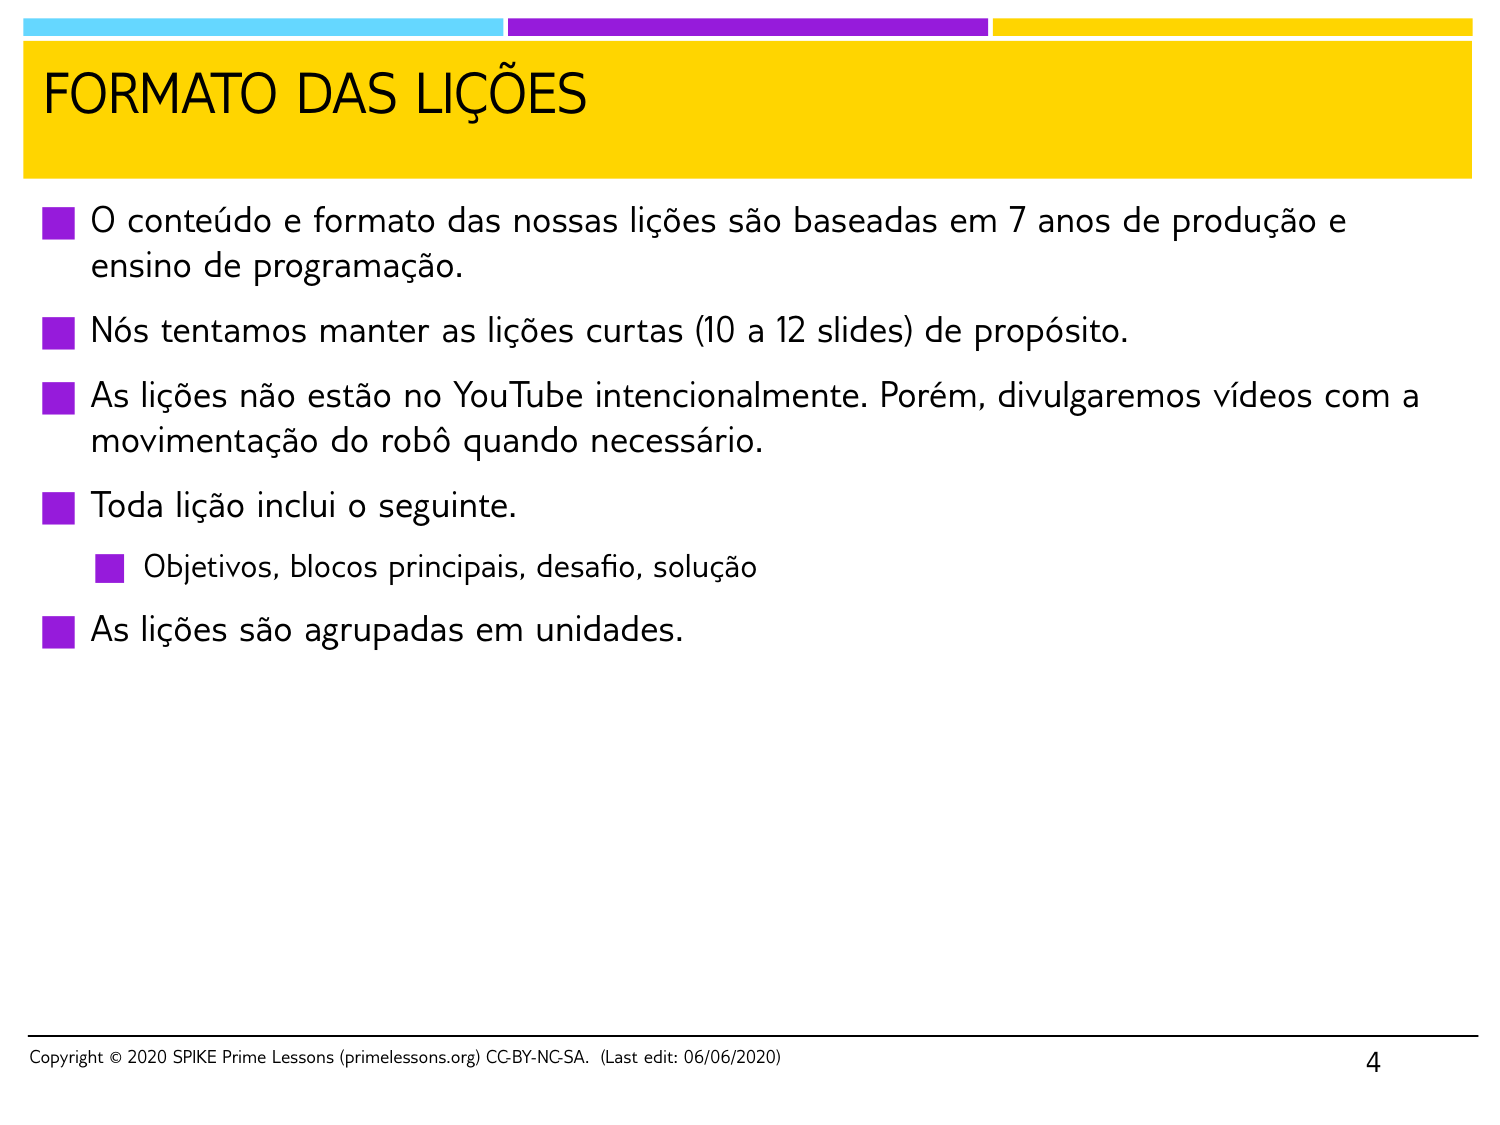

# FORMATO DAS LIÇÕES
O conteúdo e formato das nossas lições são baseadas em 7 anos de produção e ensino de programação.
Nós tentamos manter as lições curtas (10 a 12 slides) de propósito.
As lições não estão no YouTube intencionalmente. Porém, divulgaremos vídeos com a movimentação do robô quando necessário.
Toda lição inclui o seguinte.
Objetivos, blocos principais, desafio, solução
As lições são agrupadas em unidades.

4
Copyright © 2020 SPIKE Prime Lessons (primelessons.org) CC-BY-NC-SA.  (Last edit: 06/06/2020)